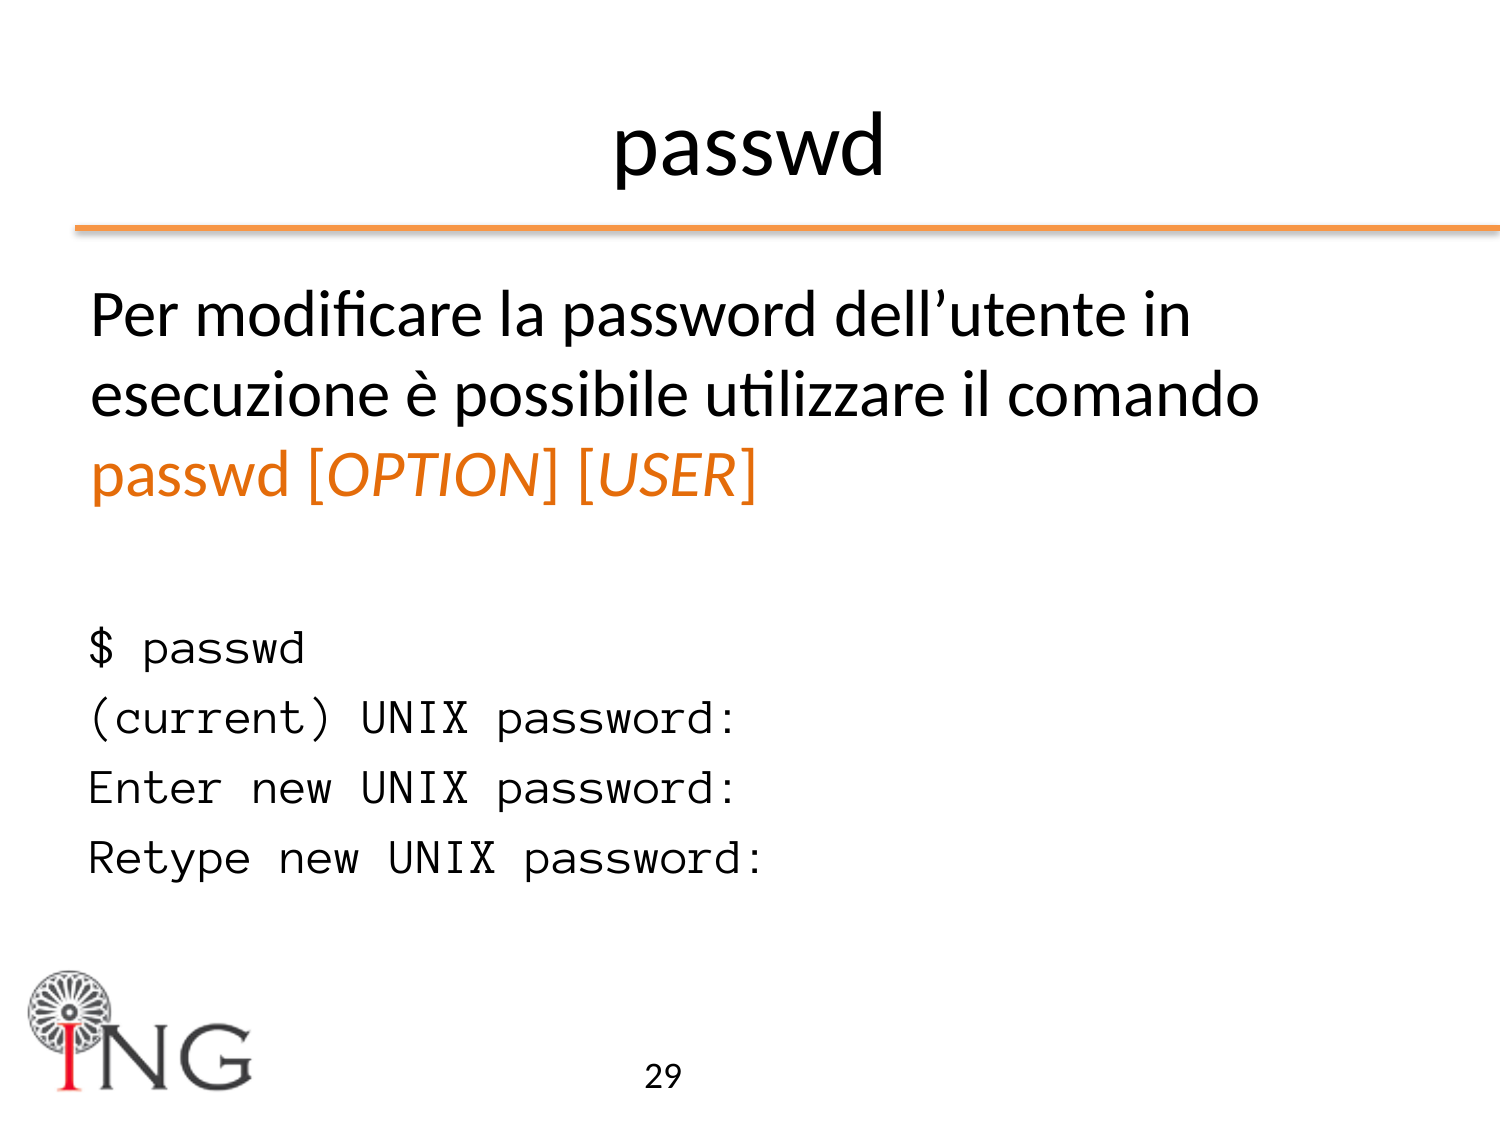

# passwd
Per modificare la password dell’utente in esecuzione è possibile utilizzare il comando passwd [OPTION] [USER]

$ passwd
(current) UNIX password:
Enter new UNIX password:
Retype new UNIX password:

29